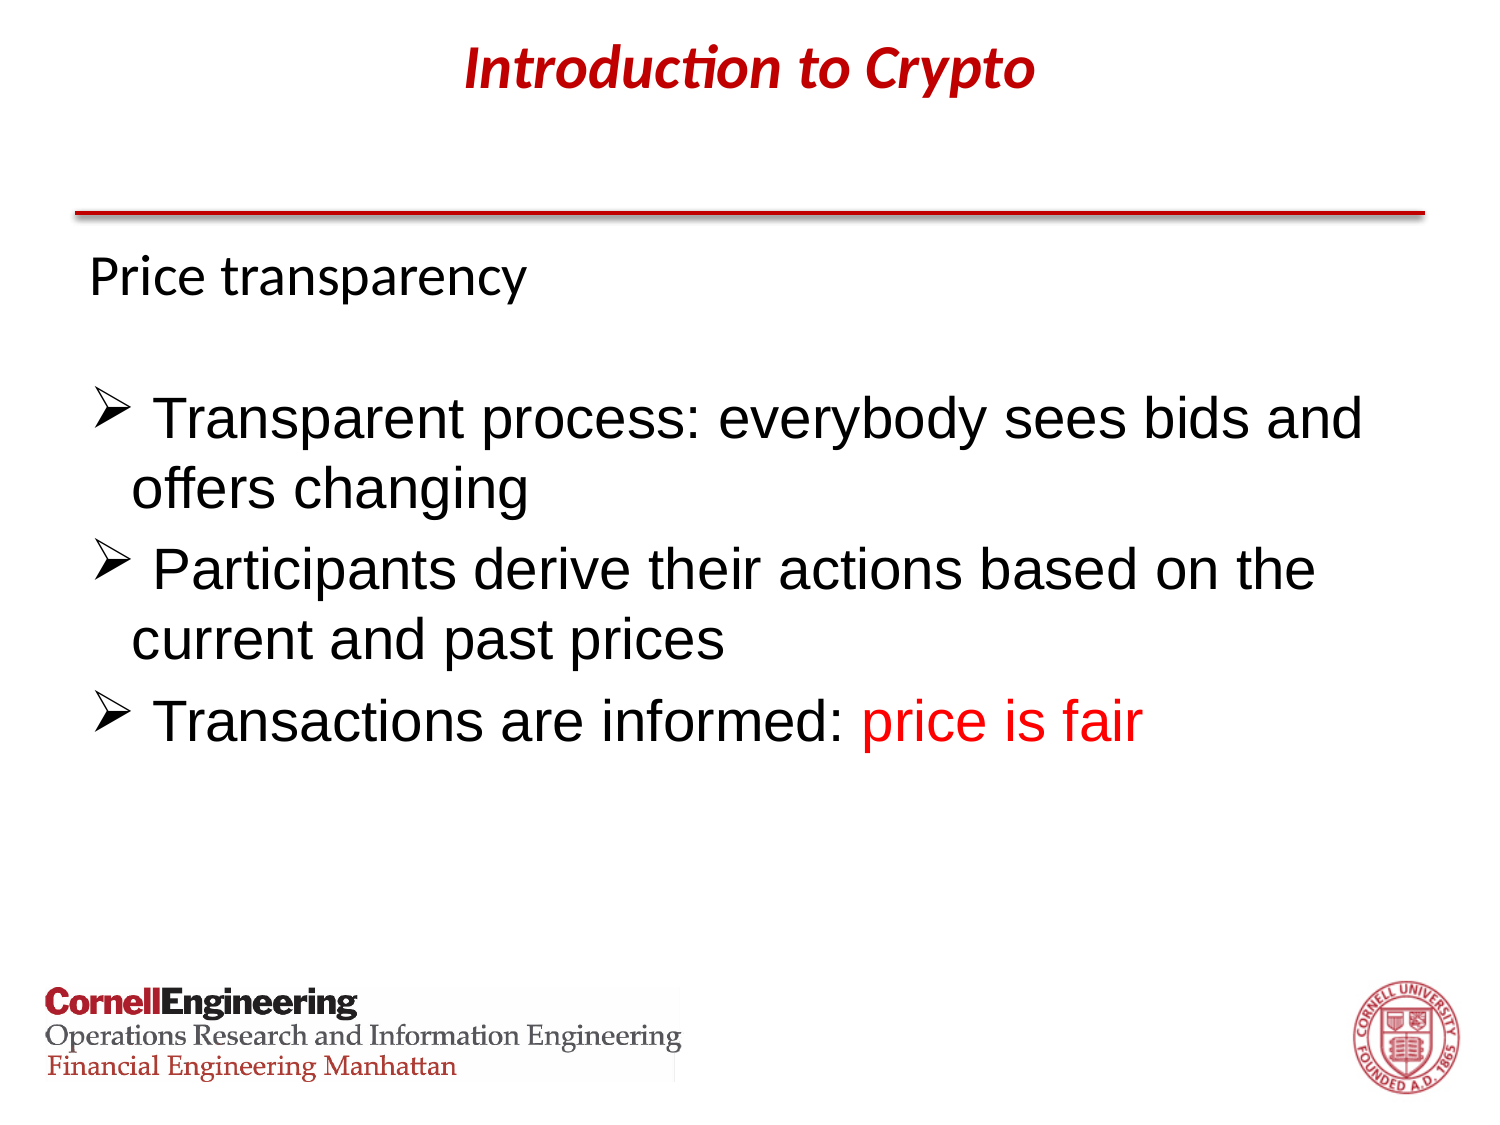

# Introduction to Crypto
Price transparency

 Transparent process: everybody sees bids and offers changing
 Participants derive their actions based on the current and past prices
 Transactions are informed: price is fair